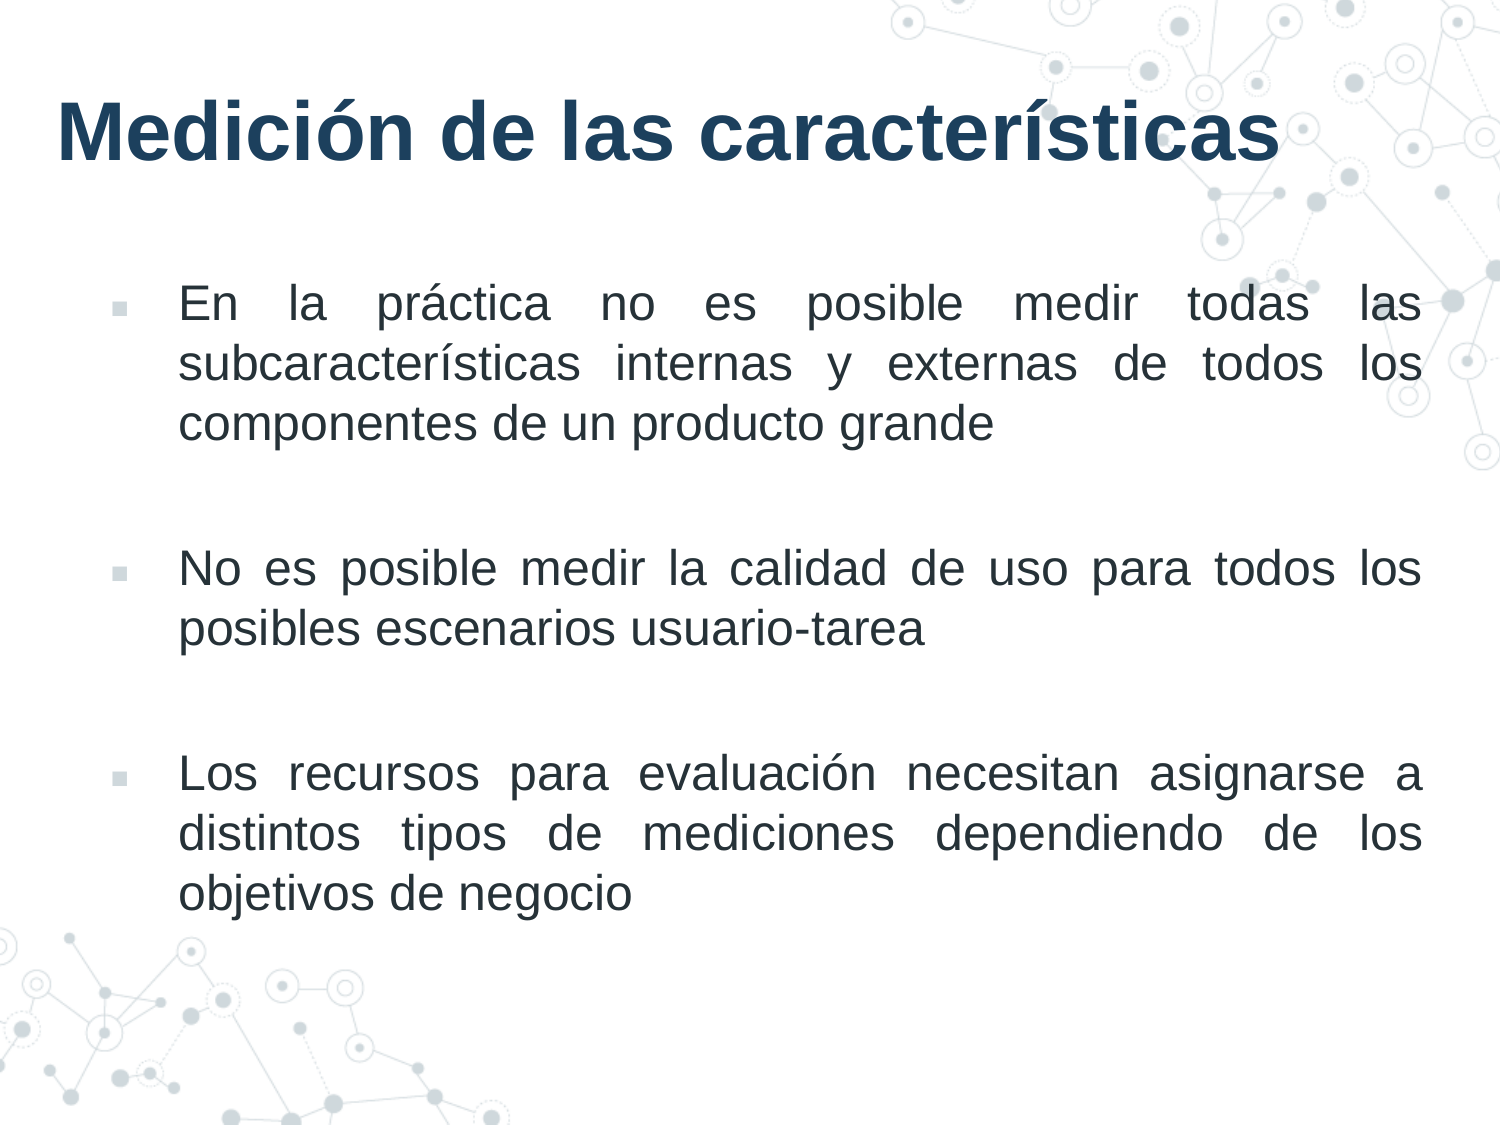

# Medición de las características
En la práctica no es posible medir todas las subcaracterísticas internas y externas de todos los componentes de un producto grande

No es posible medir la calidad de uso para todos los posibles escenarios usuario-tarea

Los recursos para evaluación necesitan asignarse a distintos tipos de mediciones dependiendo de los objetivos de negocio